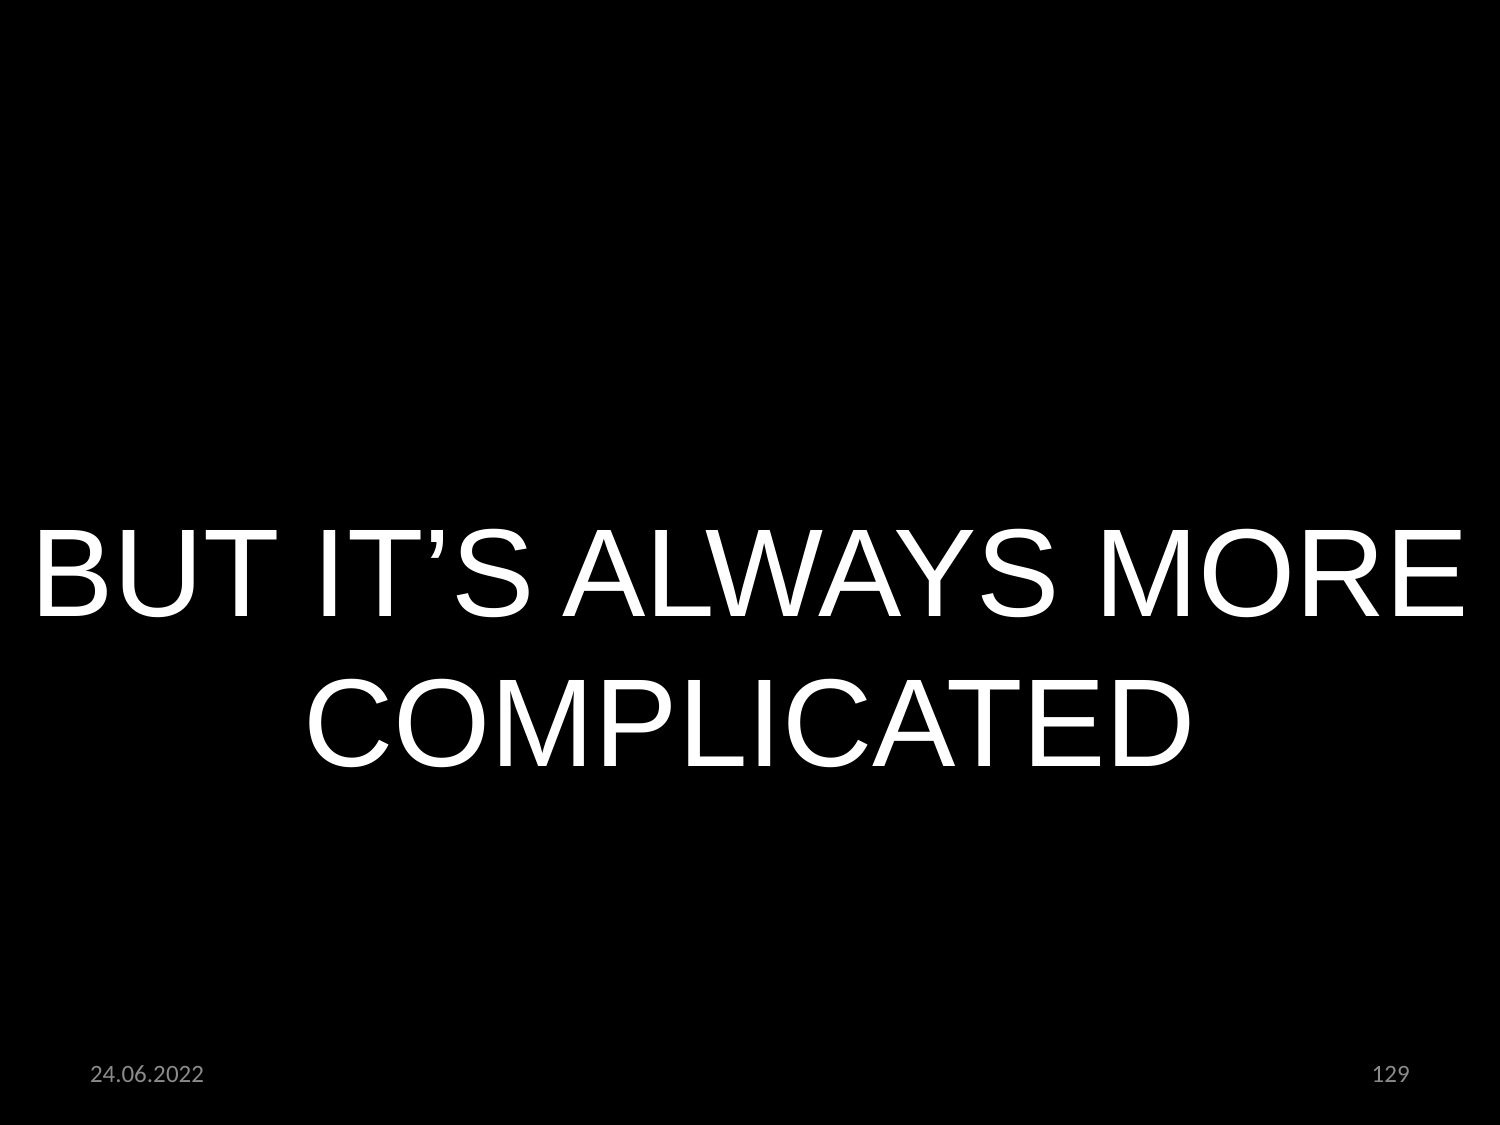

BUT IT’S ALWAYS MORE COMPLICATED
24.06.2022
129